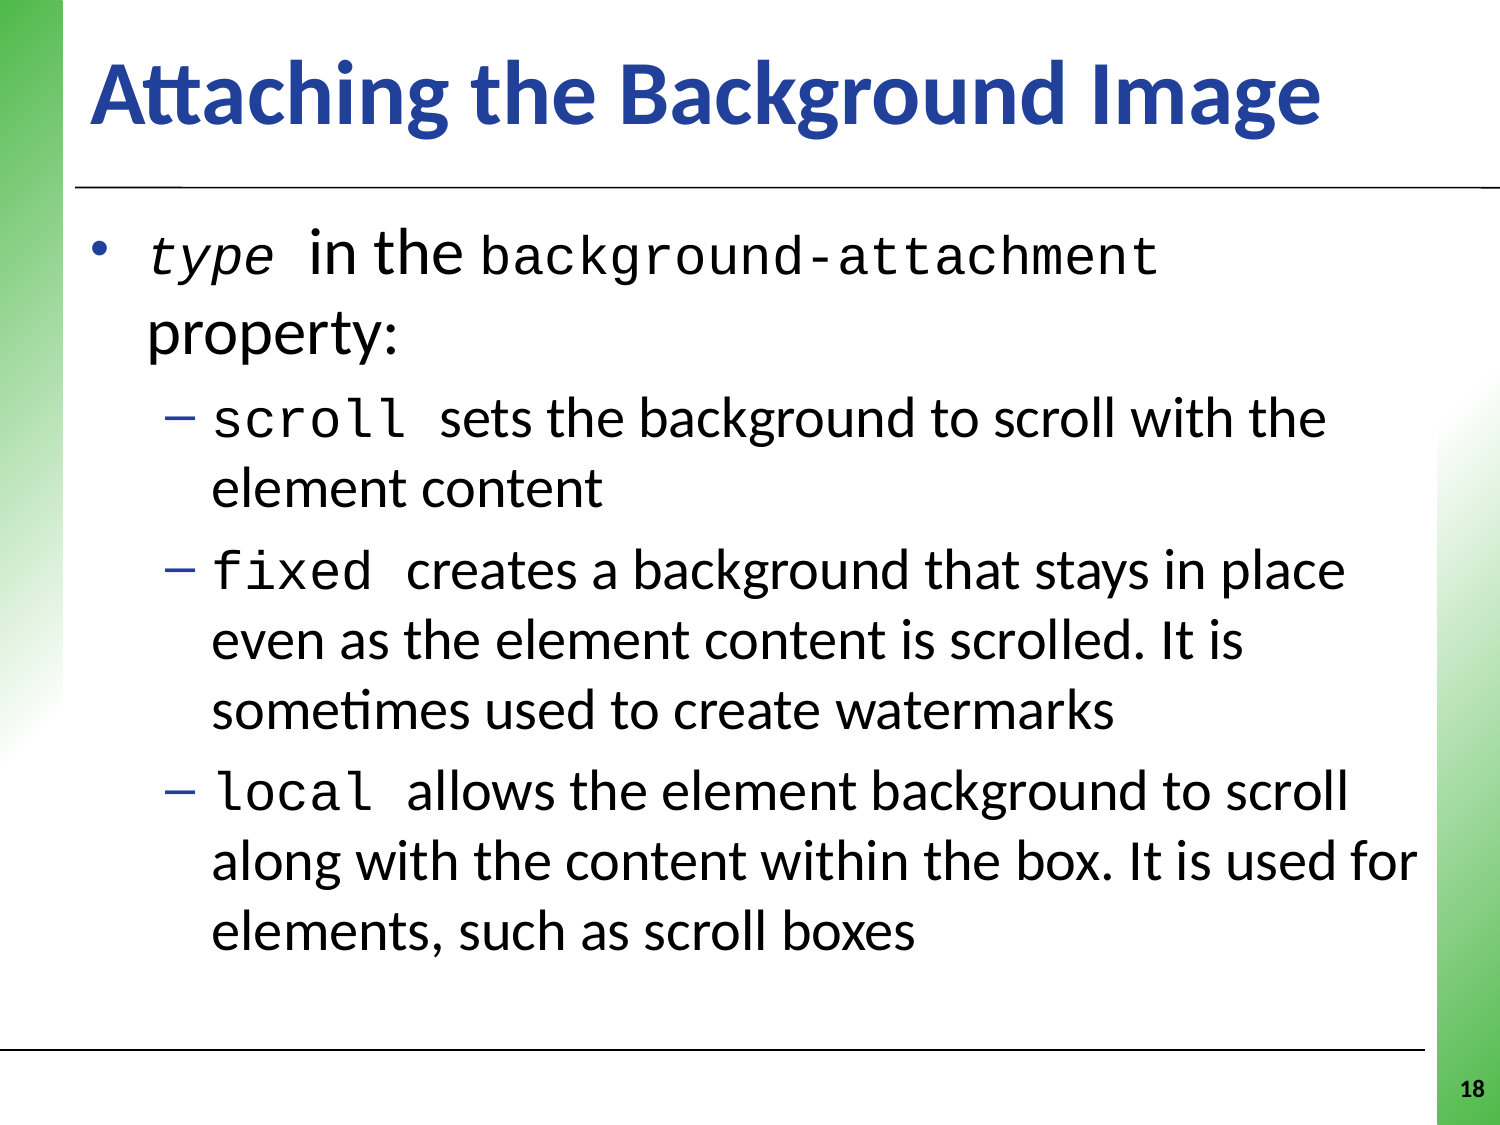

# Attaching the Background Image
type in the background-attachment property:
scroll sets the background to scroll with the element content
fixed creates a background that stays in place even as the element content is scrolled. It is sometimes used to create watermarks
local allows the element background to scroll along with the content within the box. It is used for elements, such as scroll boxes

18